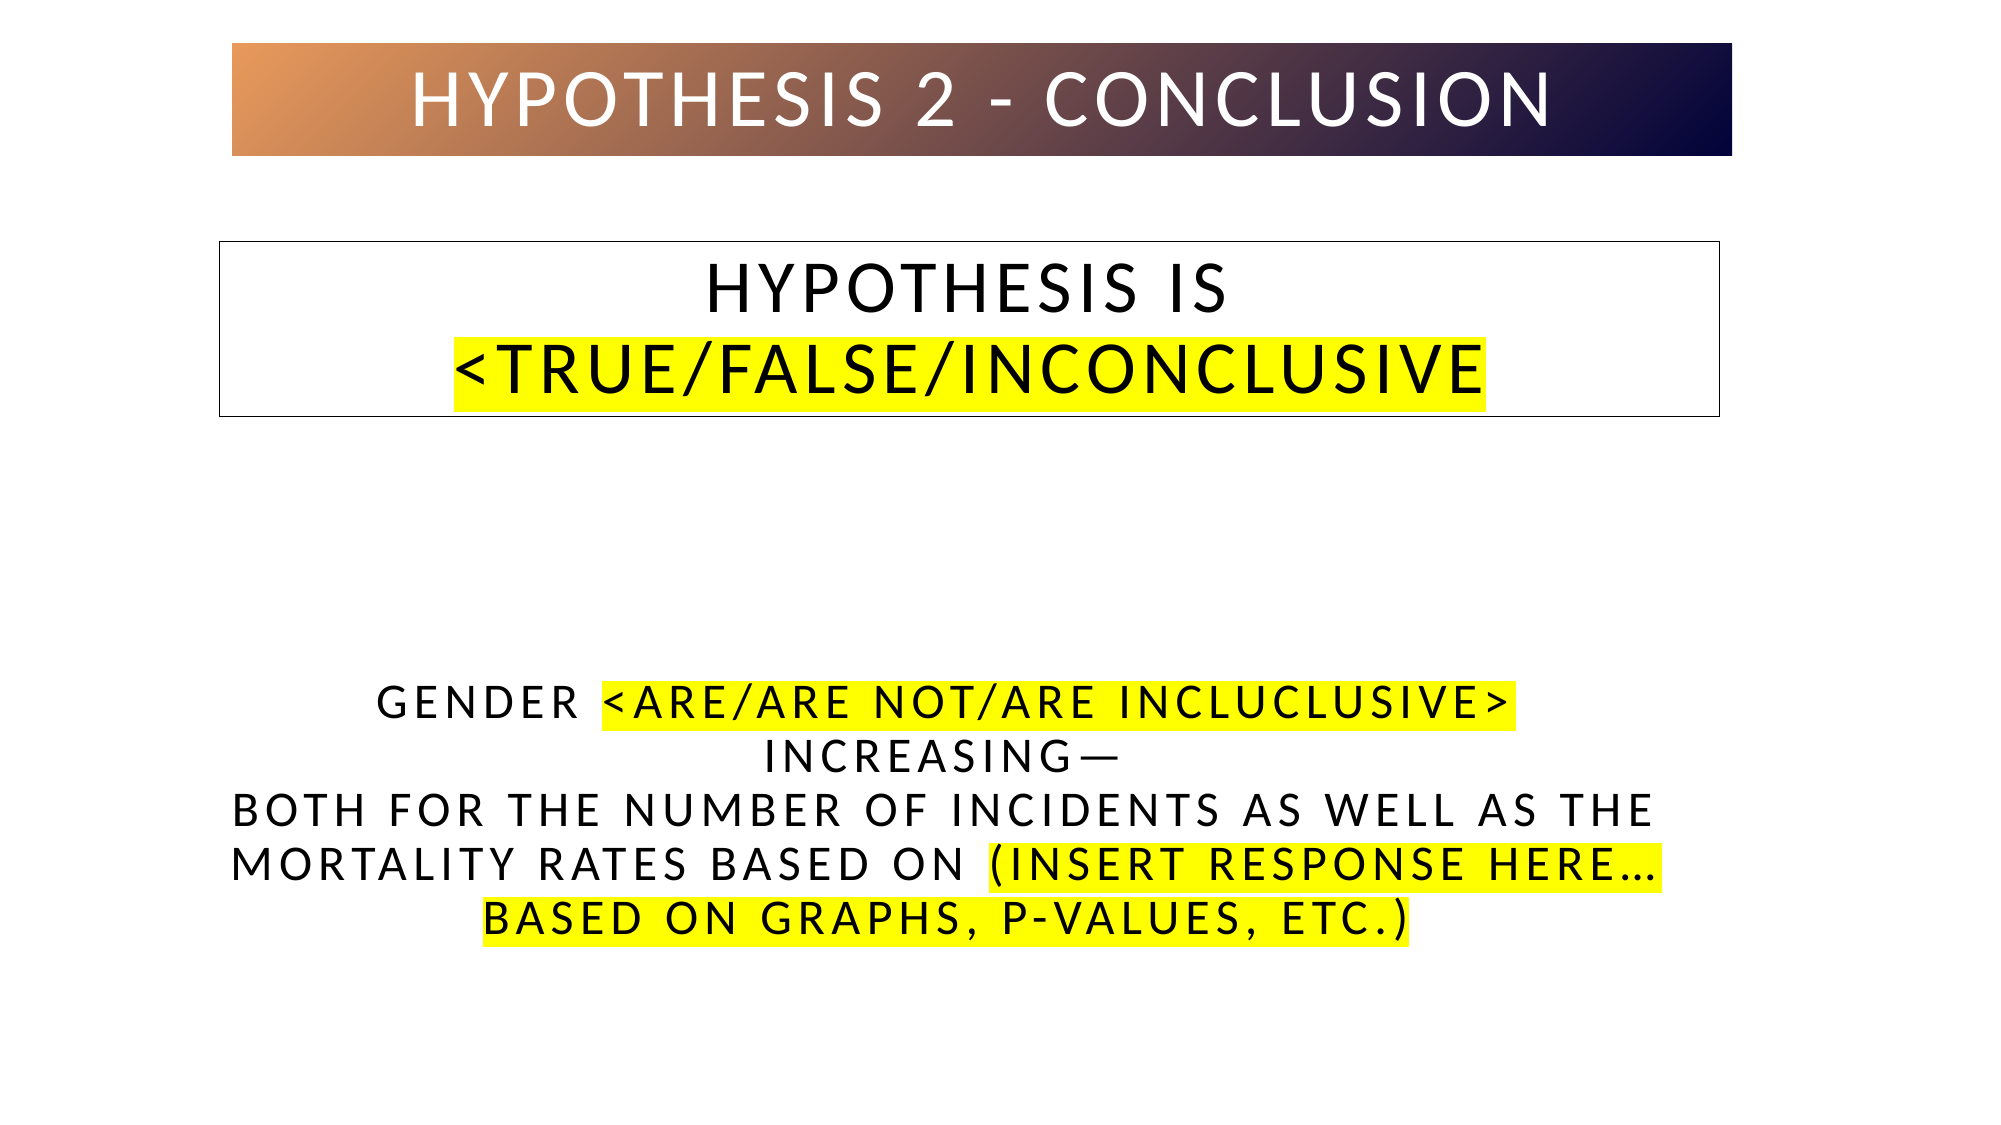

Hypothesis 2 - Conclusion
# hypothesis is <TRUE/FALSE/Inconclusive
Gender <are/are not/are incluclusive> increasing—
both for the number of incidents as well as the mortality rates Based on (insert response here… based on graphs, p-values, etc.)